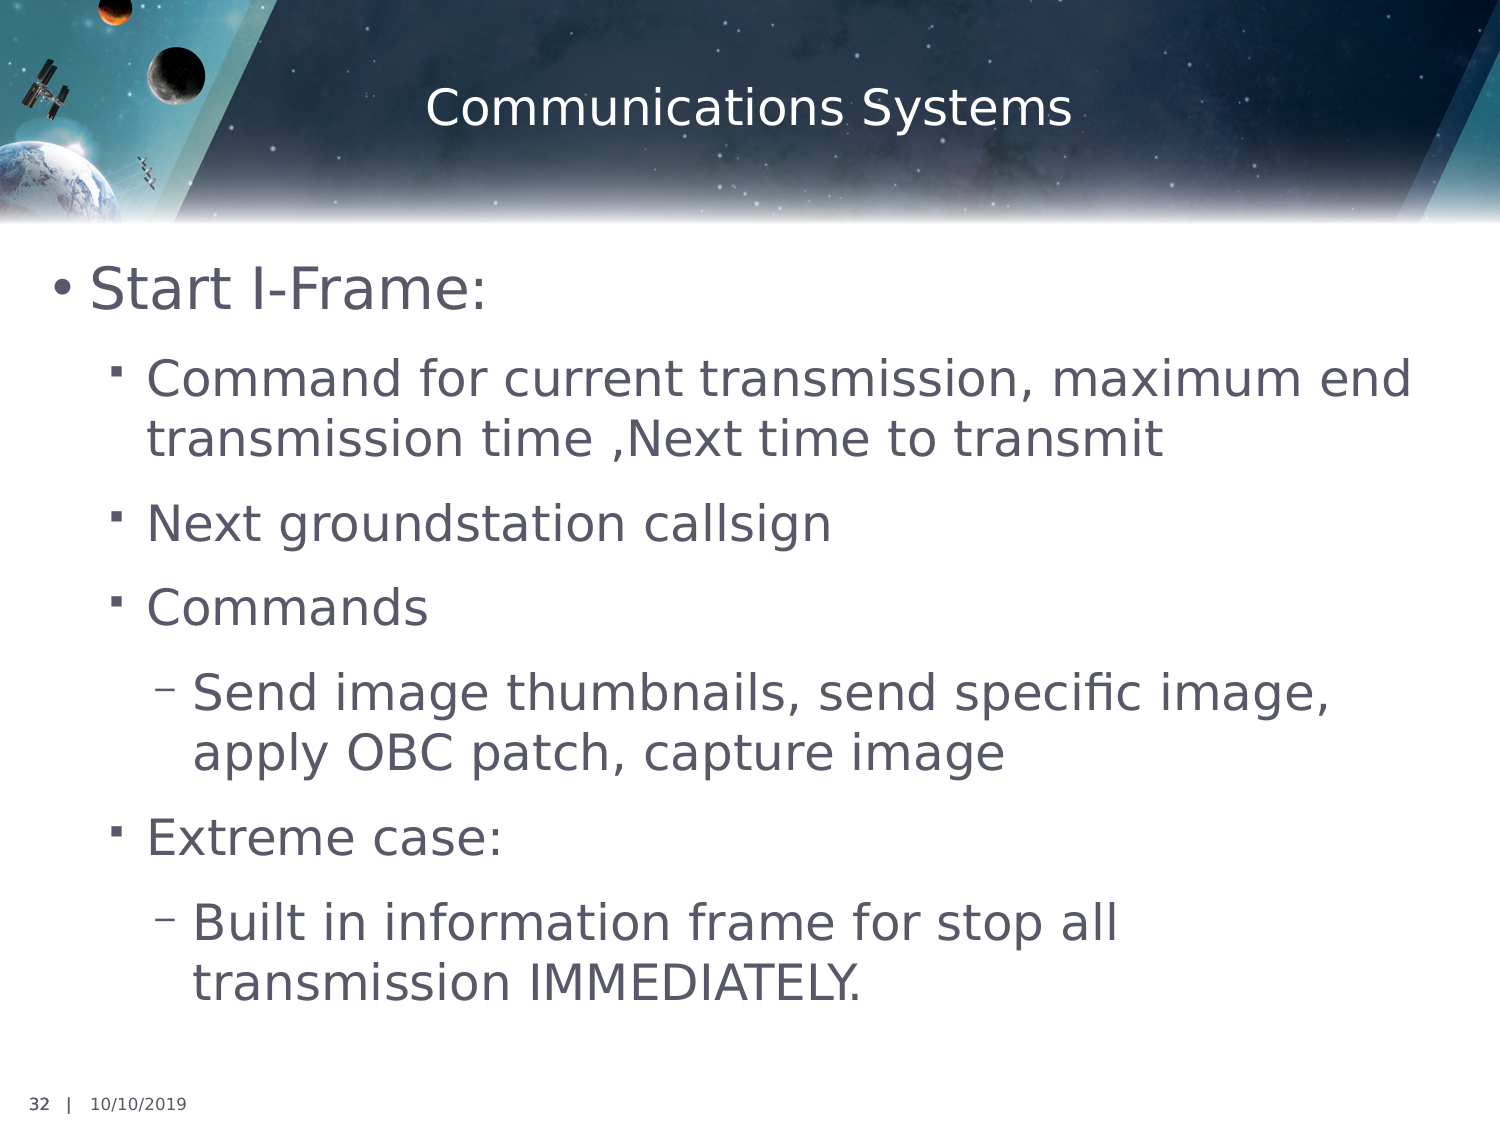

# Communications Systems
Start I-Frame:
Command for current transmission, maximum end transmission time ,Next time to transmit
Next groundstation callsign
Commands
Send image thumbnails, send specific image, apply OBC patch, capture image
Extreme case:
Built in information frame for stop all transmission IMMEDIATELY.

32   |